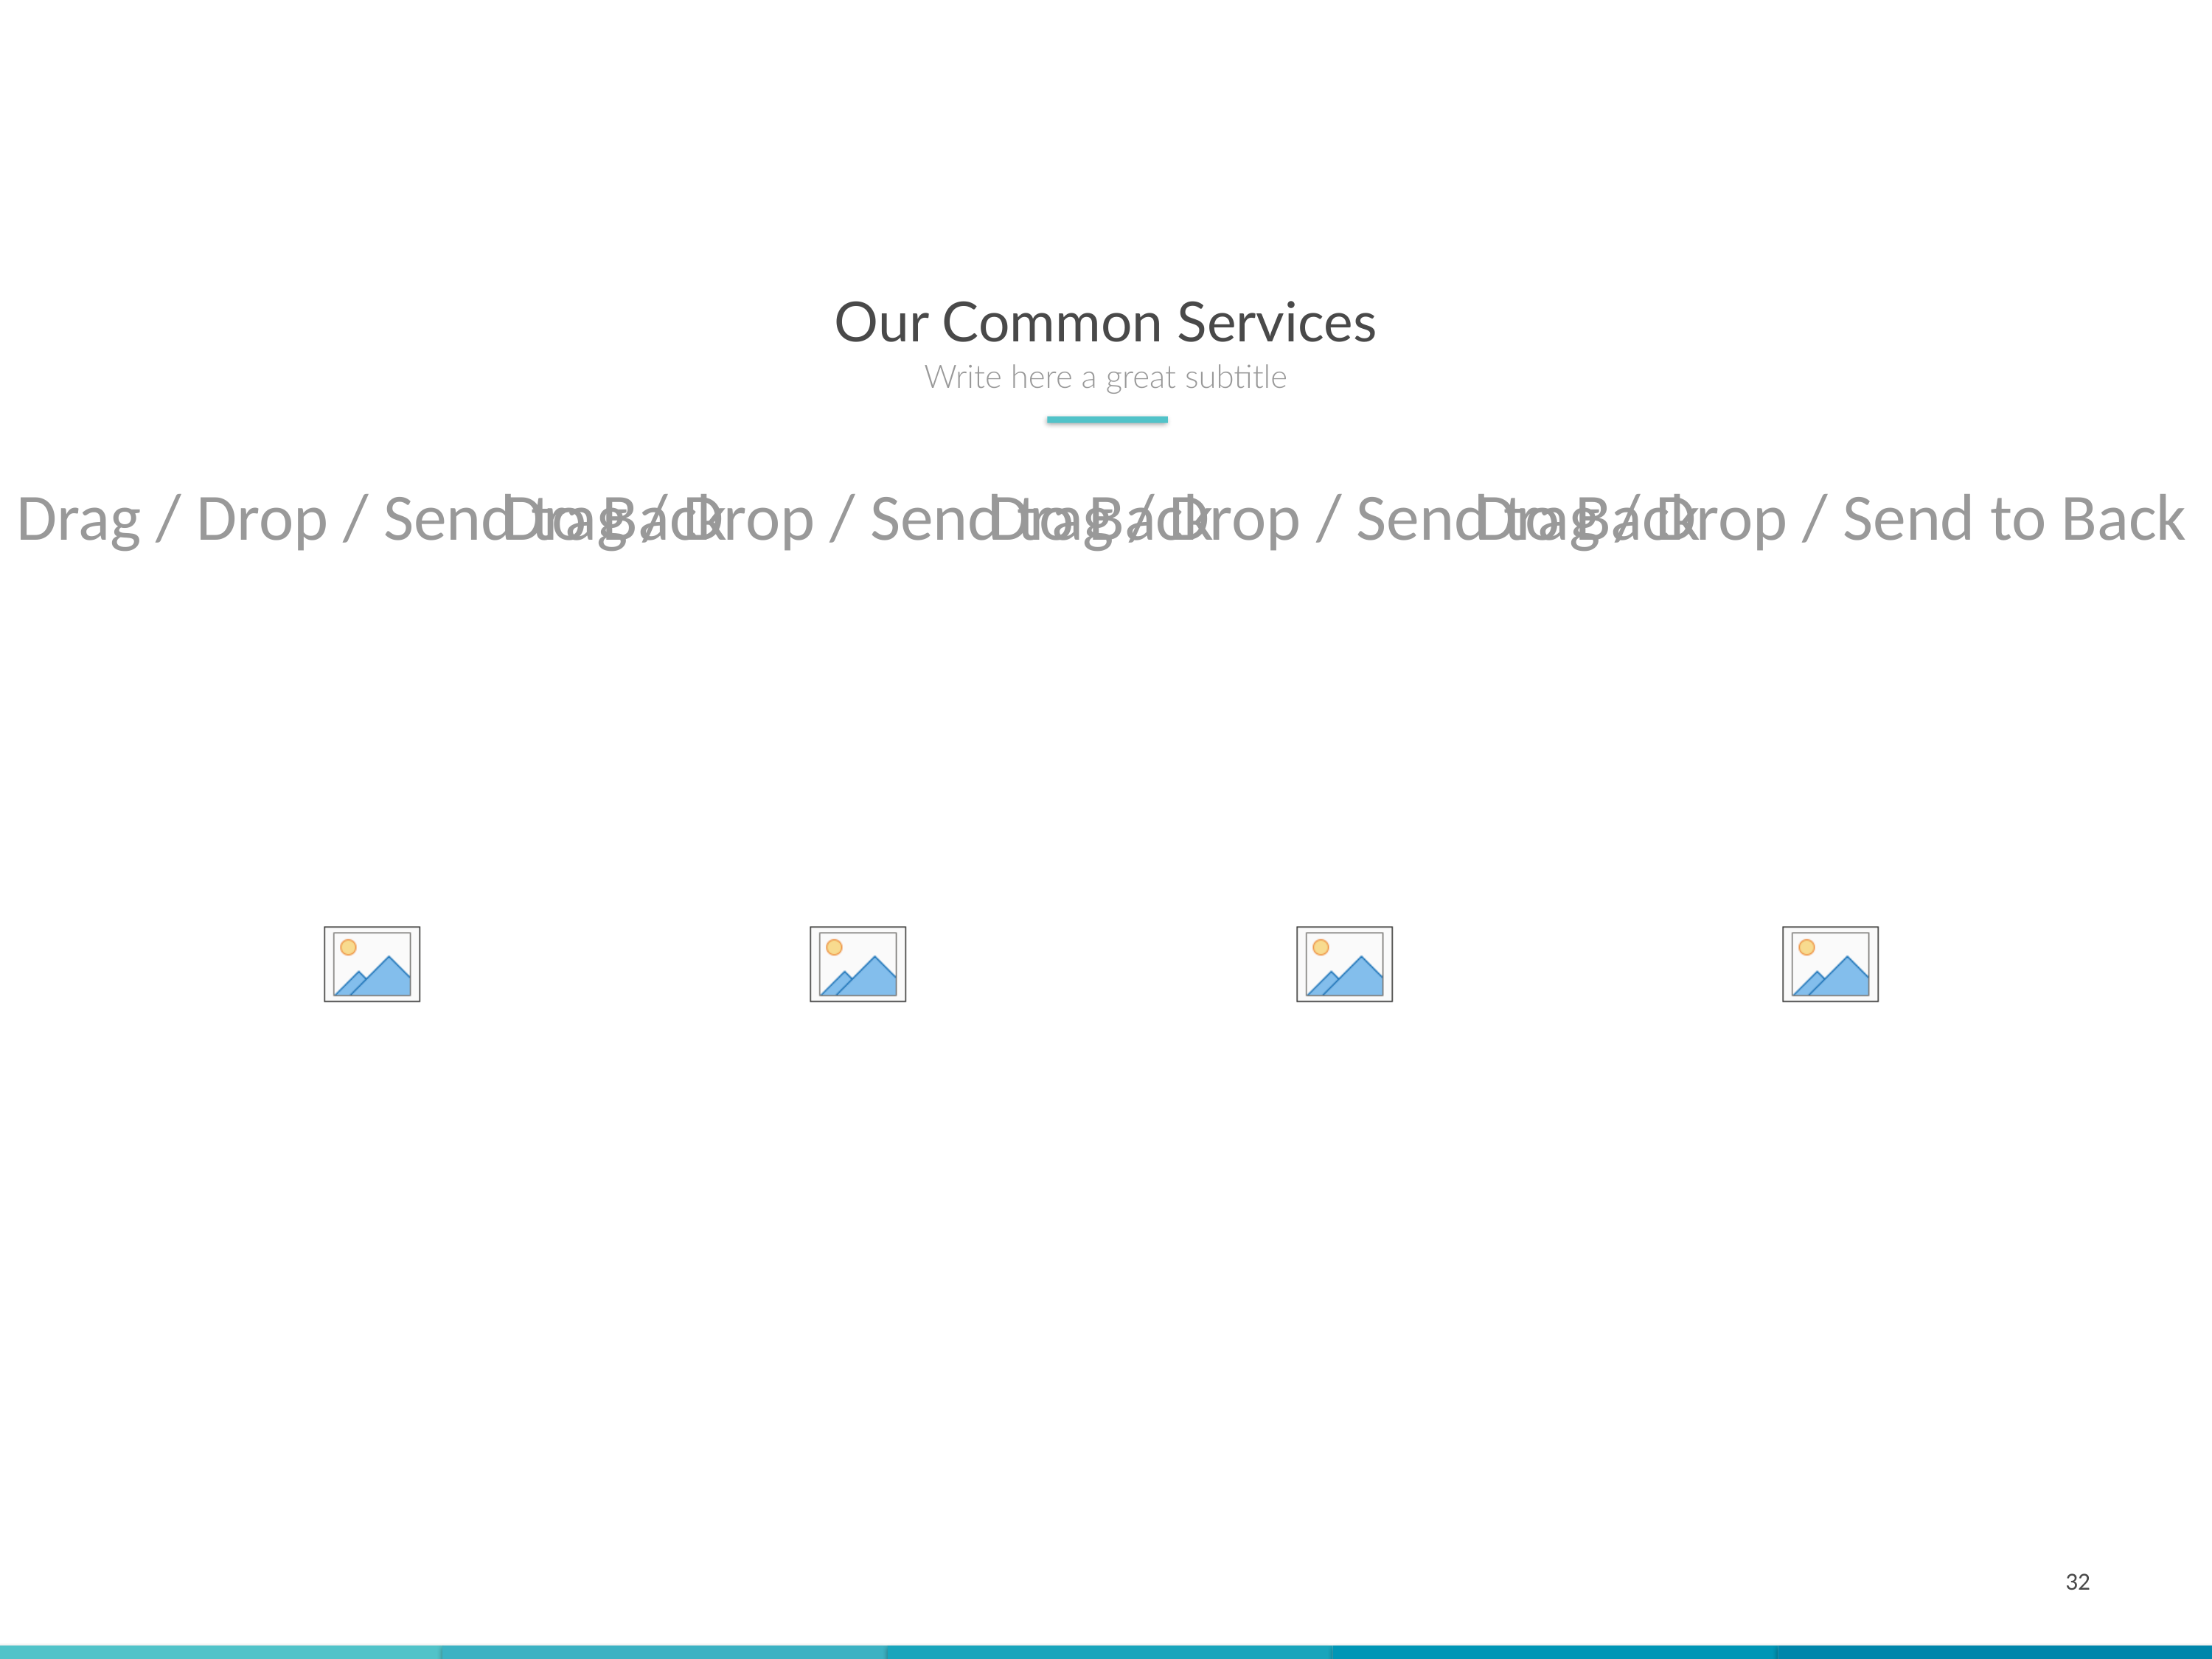

Our Common Services
Write here a great subtitle

32